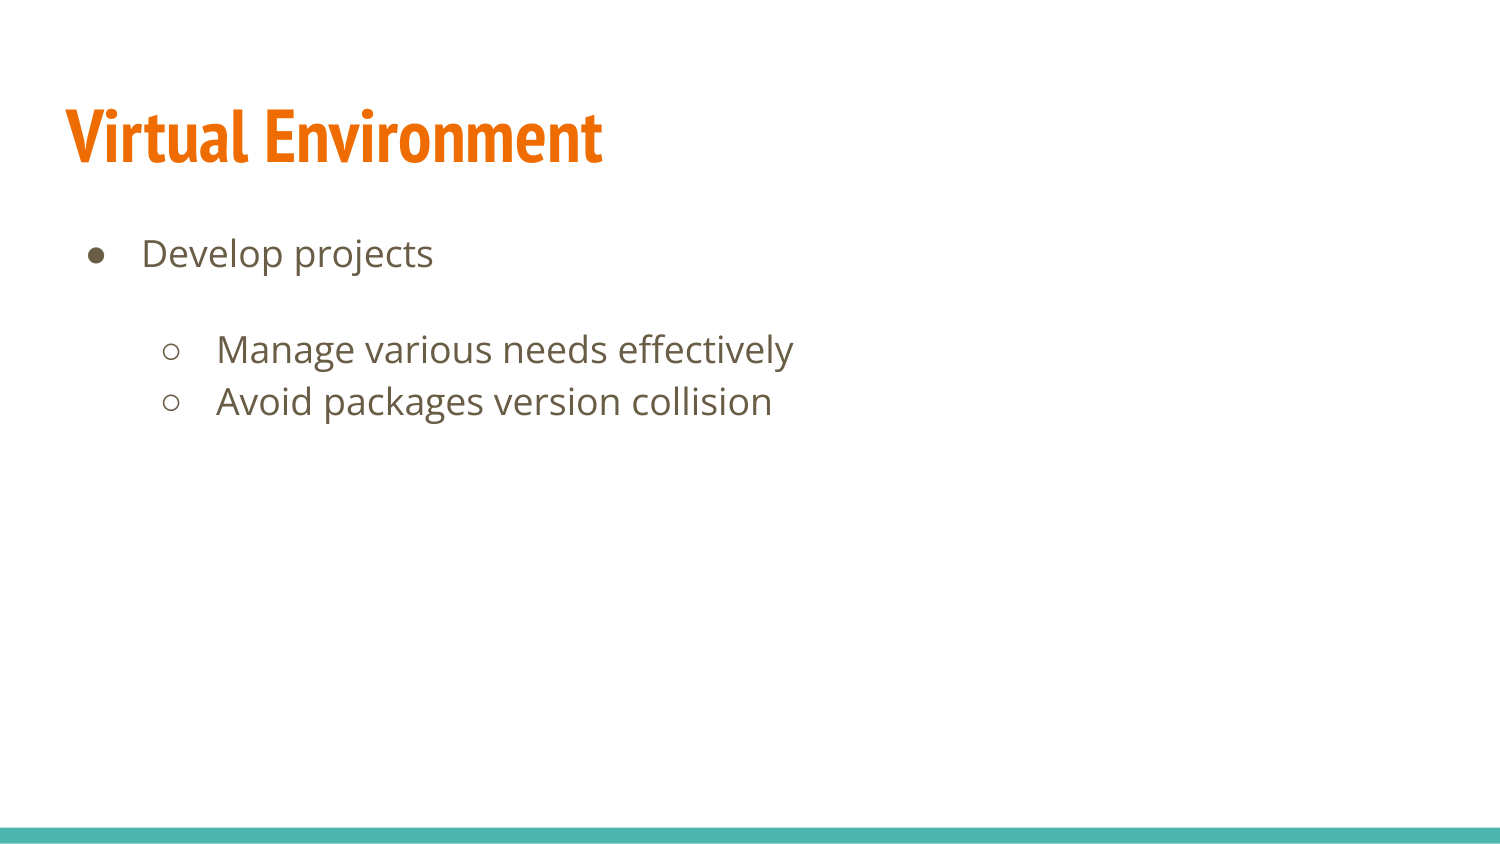

# Virtual Environment
Develop projects
Manage various needs effectively
Avoid packages version collision